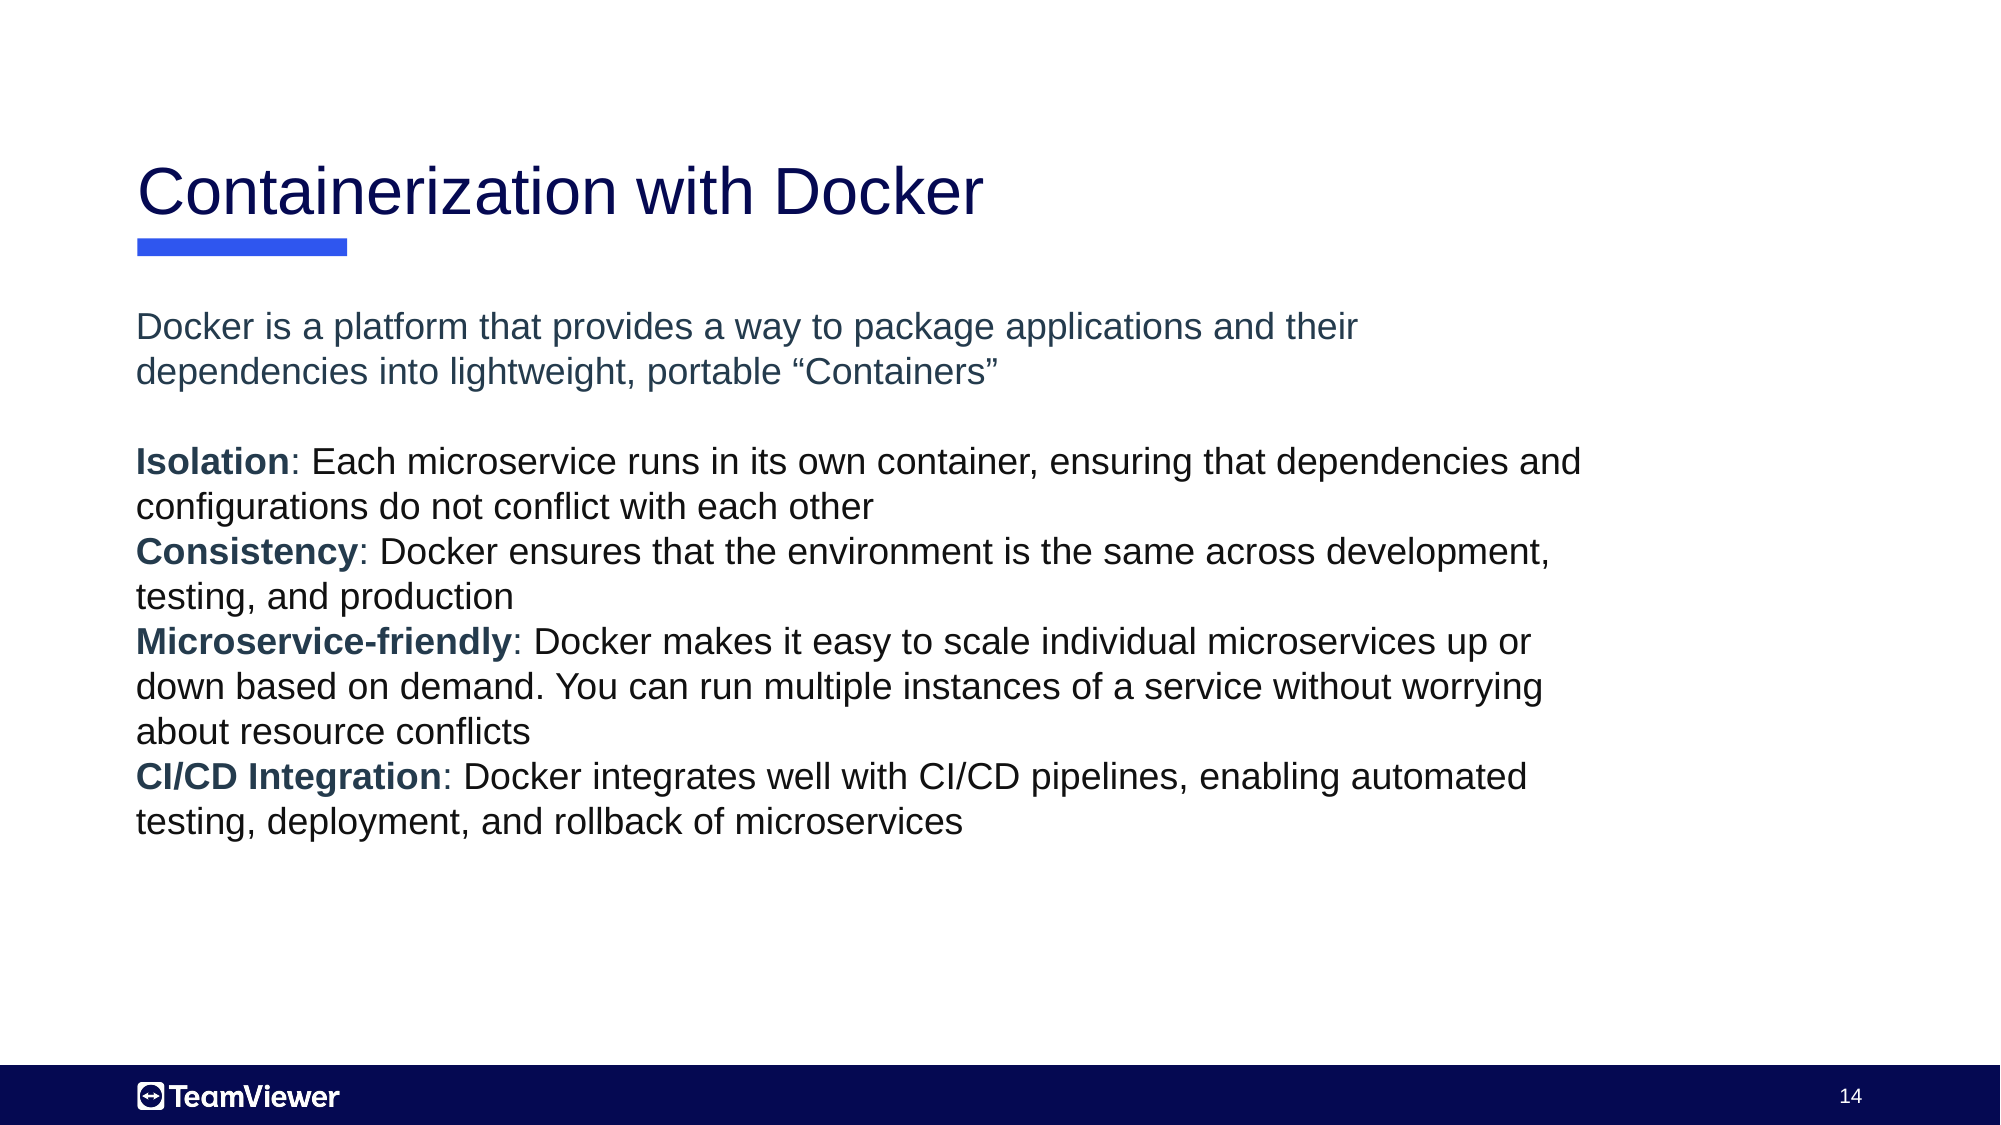

# Containerization with Docker

Docker is a platform that provides a way to package applications and their dependencies into lightweight, portable “Containers”

Isolation: Each microservice runs in its own container, ensuring that dependencies and configurations do not conflict with each other
Consistency: Docker ensures that the environment is the same across development, testing, and production
Microservice-friendly: Docker makes it easy to scale individual microservices up or down based on demand. You can run multiple instances of a service without worrying about resource conflicts
CI/CD Integration: Docker integrates well with CI/CD pipelines, enabling automated testing, deployment, and rollback of microservices

14